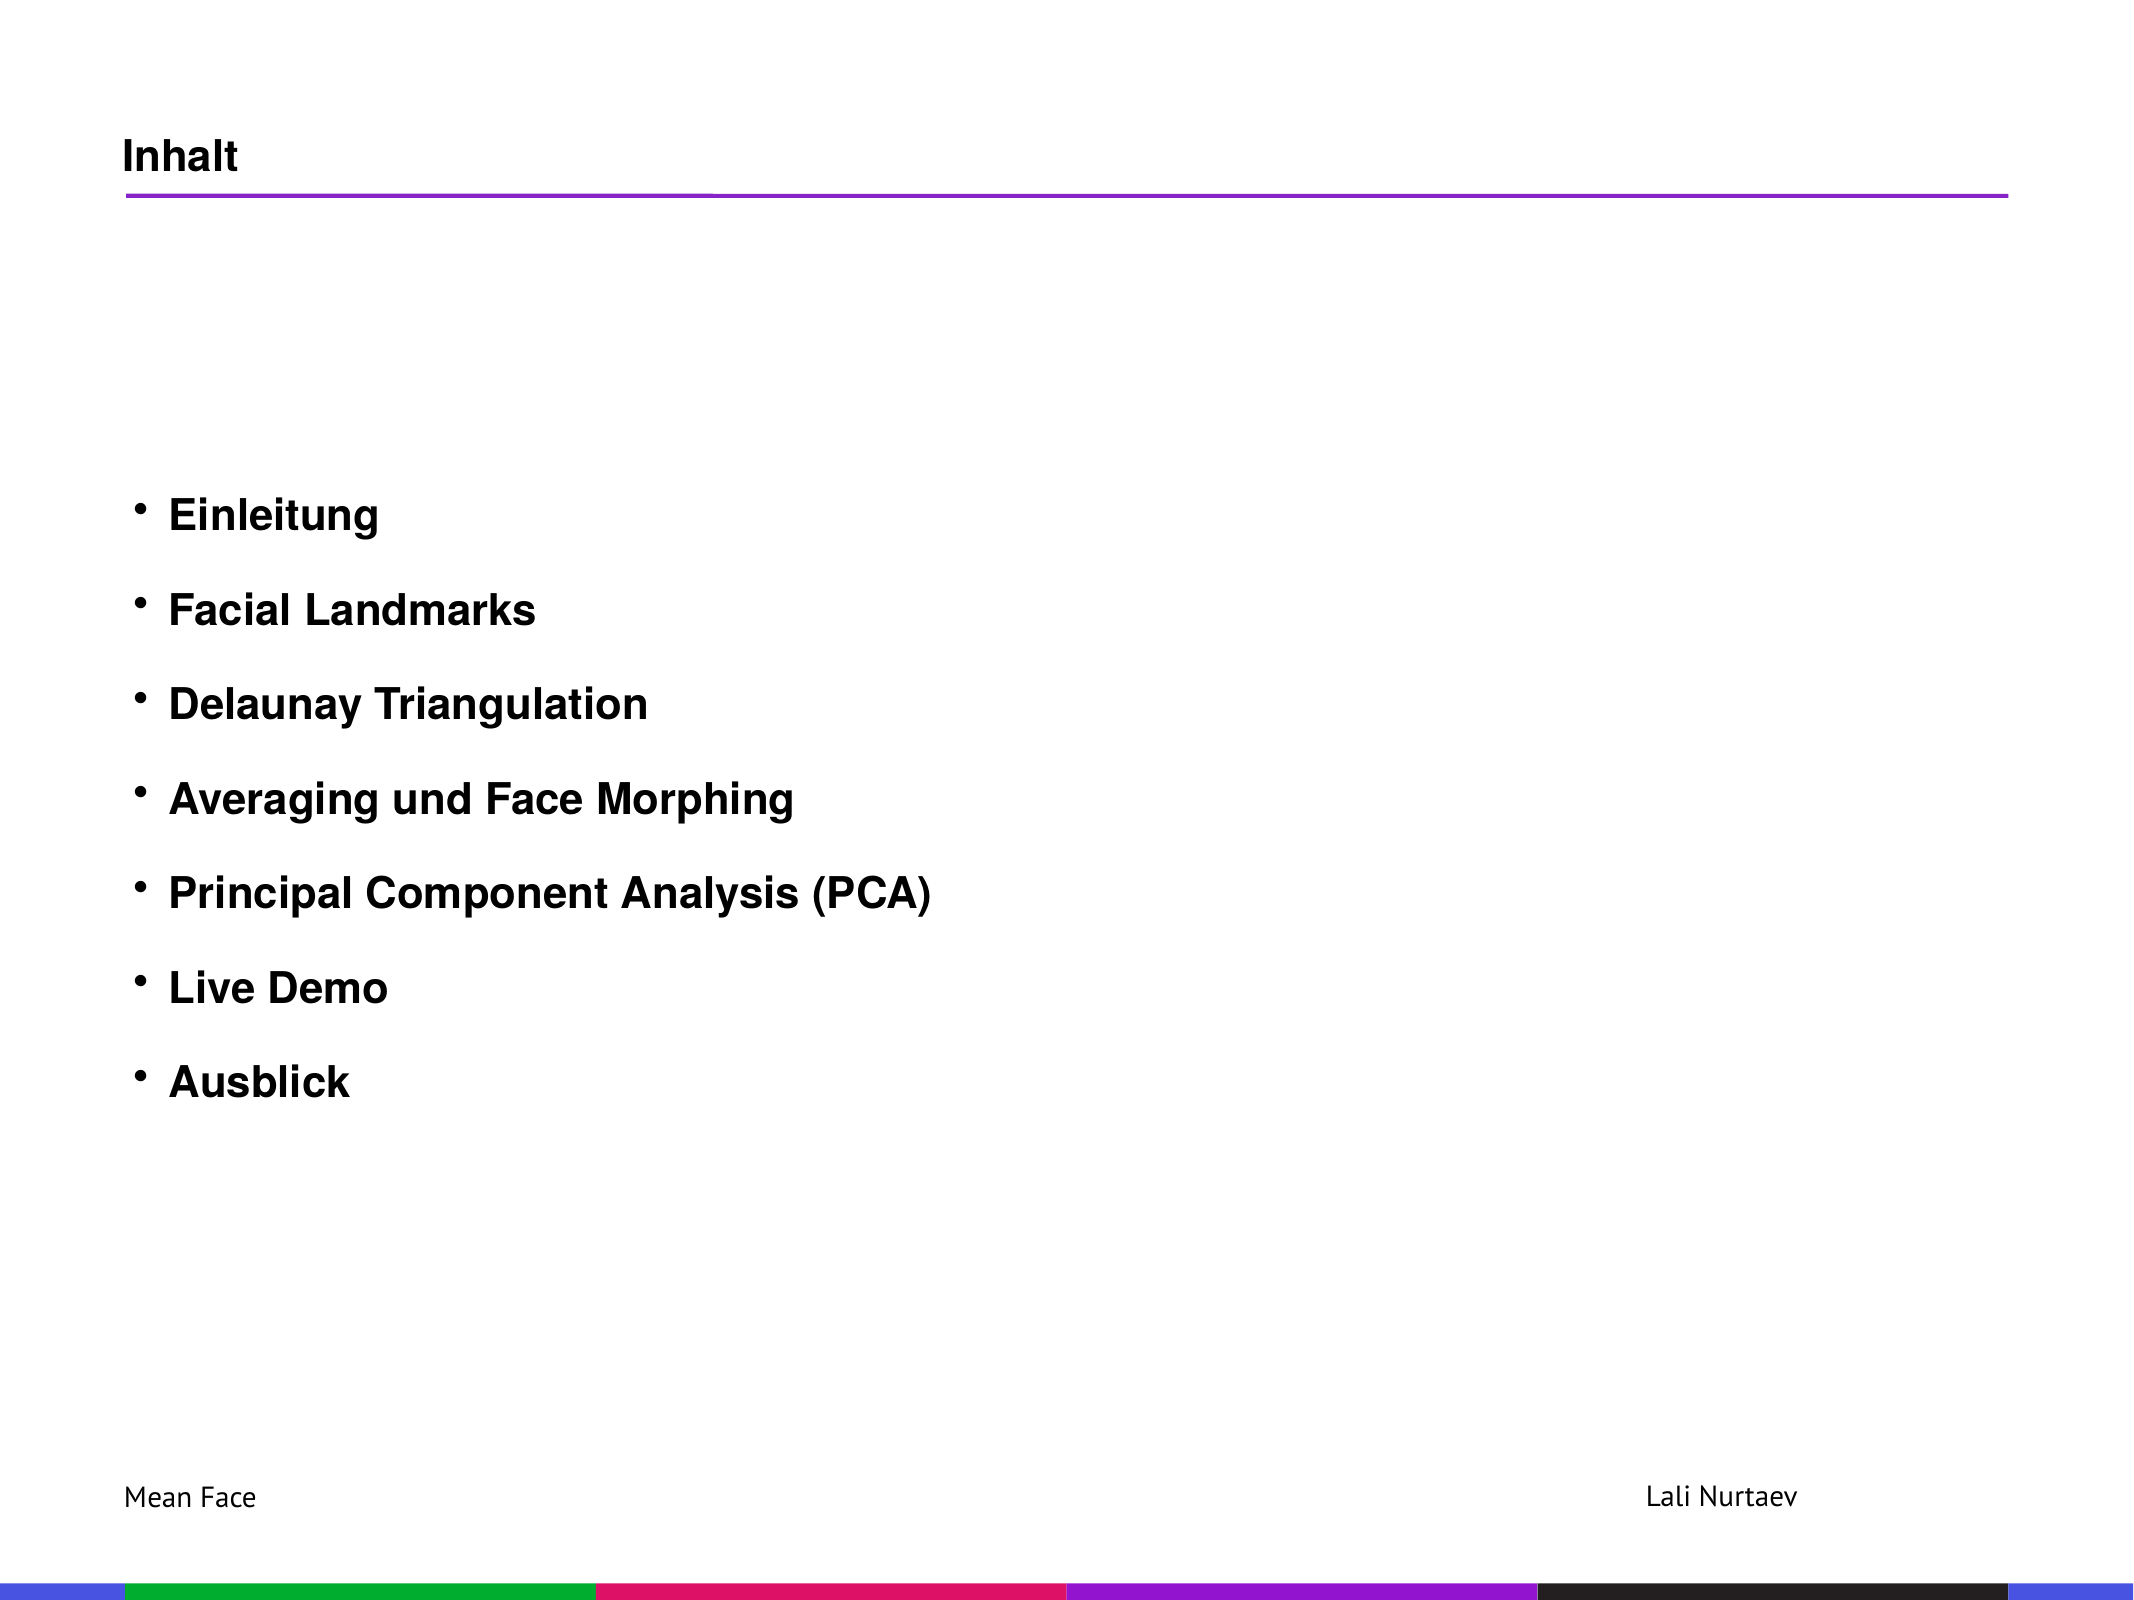

Inhalt

Einleitung

Facial Landmarks

Delaunay Triangulation

Averaging und Face Morphing

Principal Component Analysis (PCA)

Live Demo

Ausblick
Lali Nurtaev
Mean Face
2